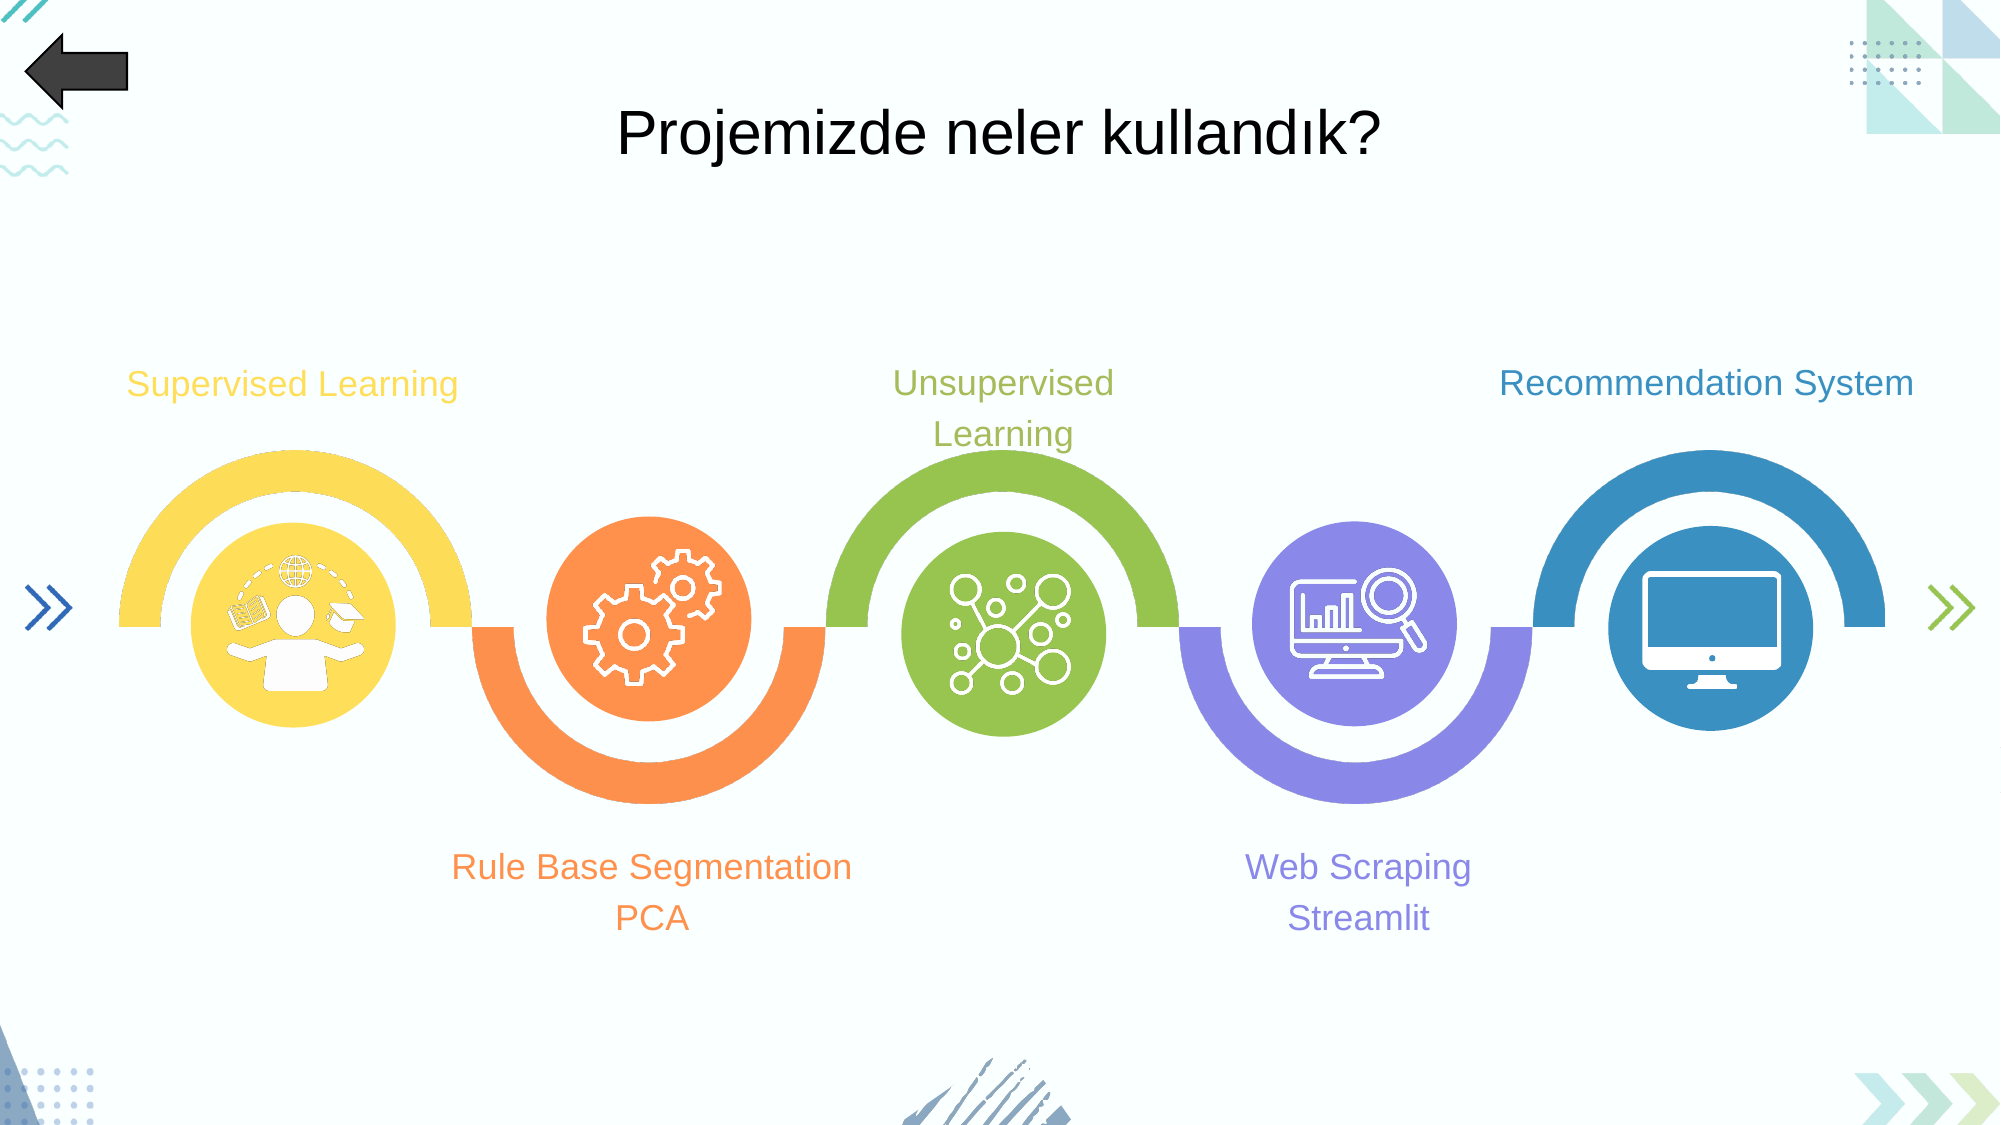

Projemizde neler kullandık?

Recommendation System
Unsupervised Learning
Supervised Learning

Web Scraping Streamlit
Rule Base Segmentation
PCA